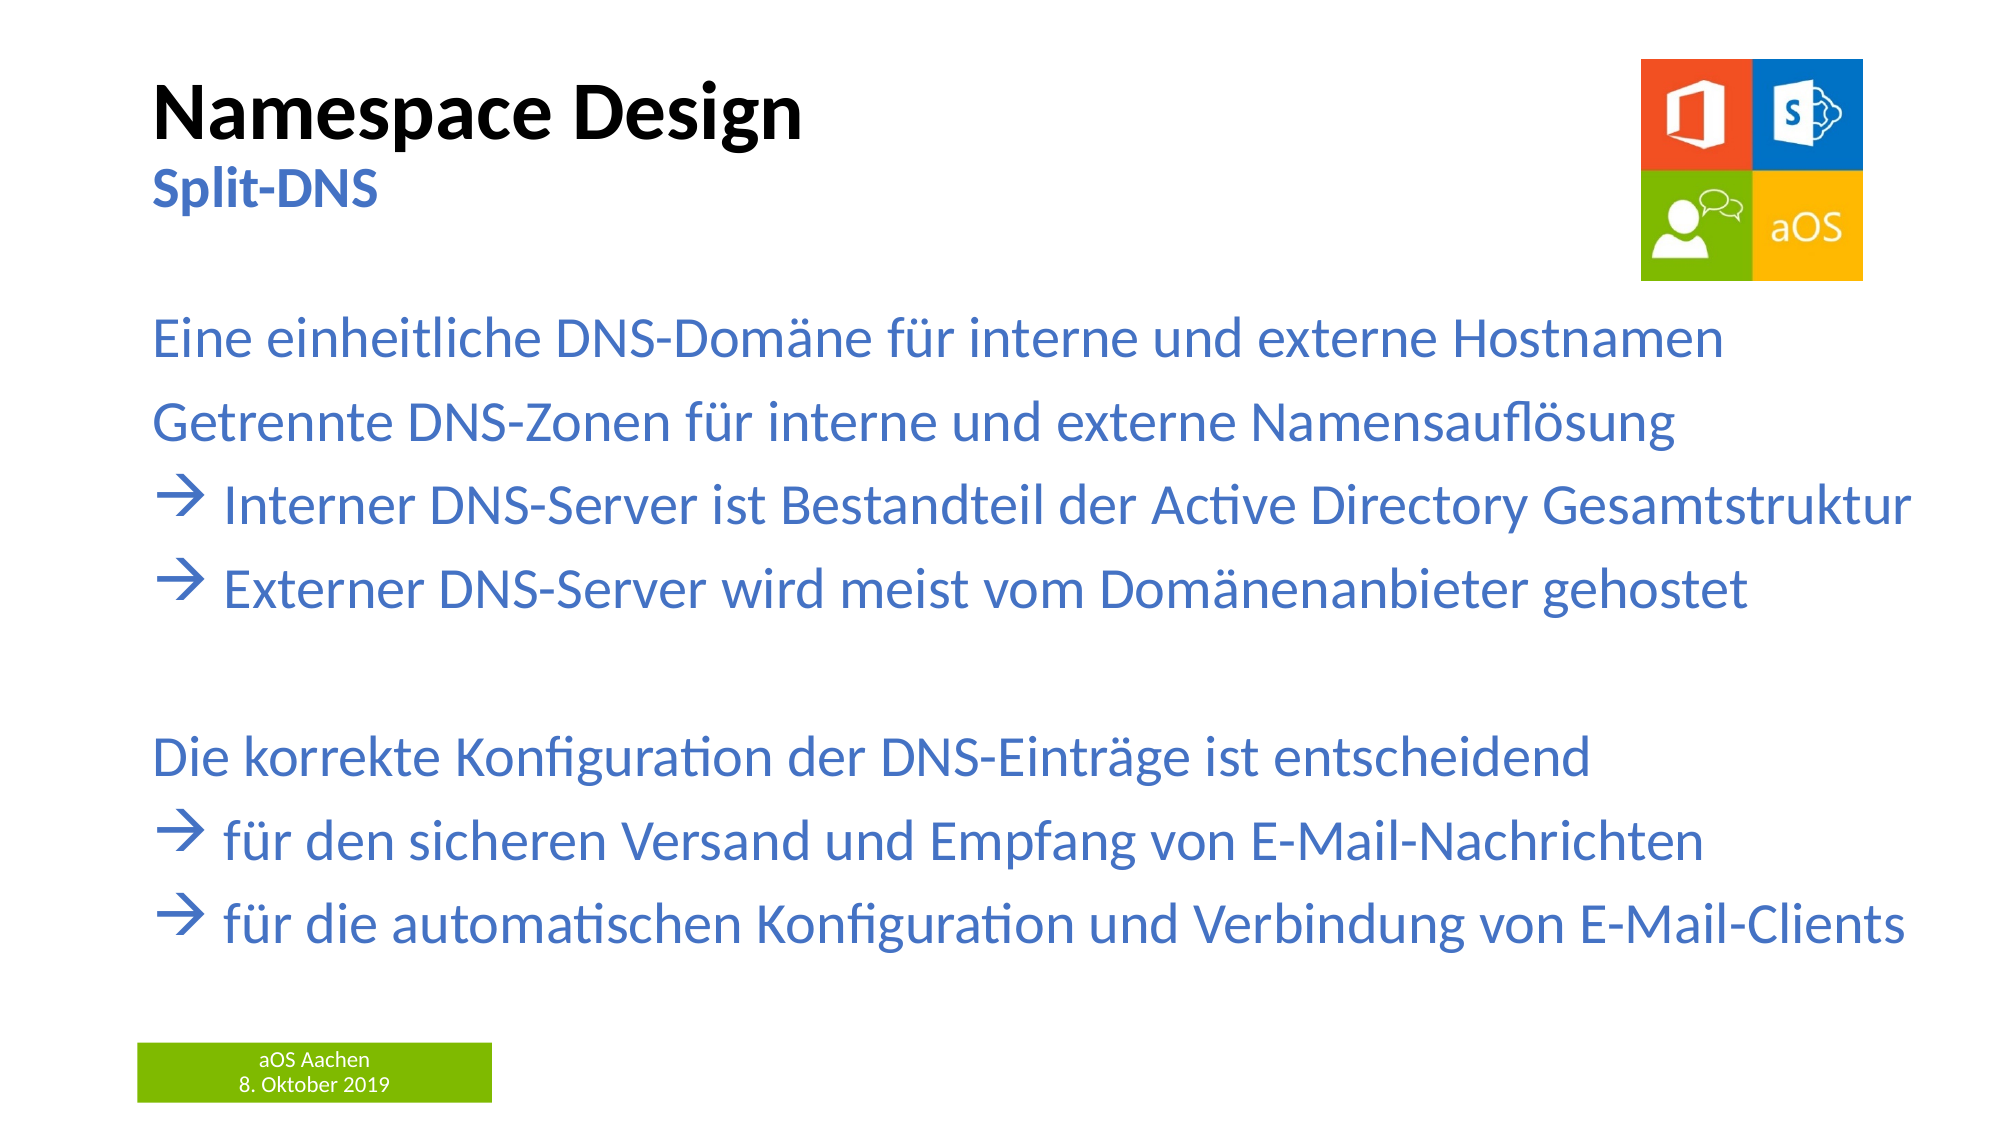

# Namespace Design Split-DNS
Eine einheitliche DNS-Domäne für interne und externe Hostnamen
Getrennte DNS-Zonen für interne und externe Namensauflösung
 Interner DNS-Server ist Bestandteil der Active Directory Gesamtstruktur
 Externer DNS-Server wird meist vom Domänenanbieter gehostet

Die korrekte Konfiguration der DNS-Einträge ist entscheidend
 für den sicheren Versand und Empfang von E-Mail-Nachrichten
 für die automatischen Konfiguration und Verbindung von E-Mail-Clients